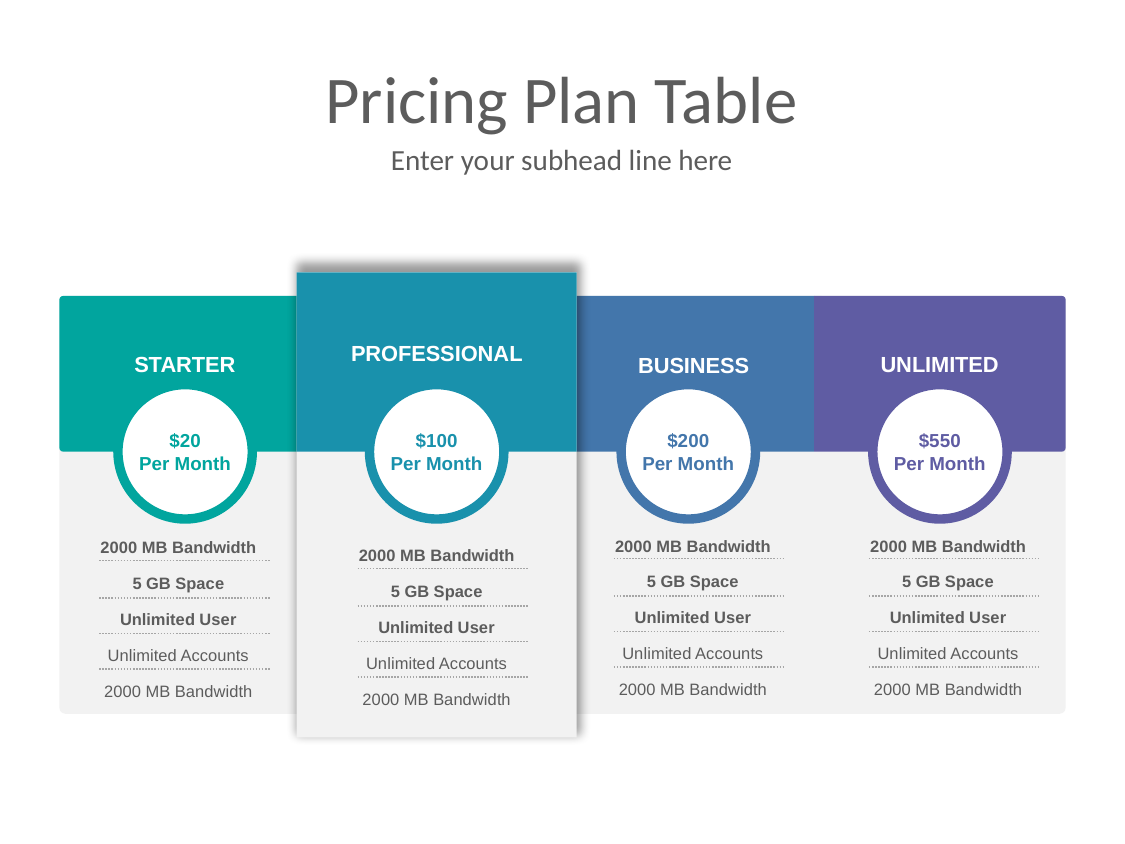

# Pricing Plan Table
Enter your subhead line here

PROFESSIONAL

$100
Per Month
2000 MB Bandwidth
5 GB Space
Unlimited User
Unlimited Accounts
2000 MB Bandwidth

BUSINESS

$200
Per Month
2000 MB Bandwidth
5 GB Space
Unlimited User
Unlimited Accounts
2000 MB Bandwidth

UNLIMITED

$550
Per Month
2000 MB Bandwidth
5 GB Space
Unlimited User
Unlimited Accounts
2000 MB Bandwidth

STARTER

$20
Per Month
2000 MB Bandwidth
5 GB Space
Unlimited User
Unlimited Accounts
2000 MB Bandwidth